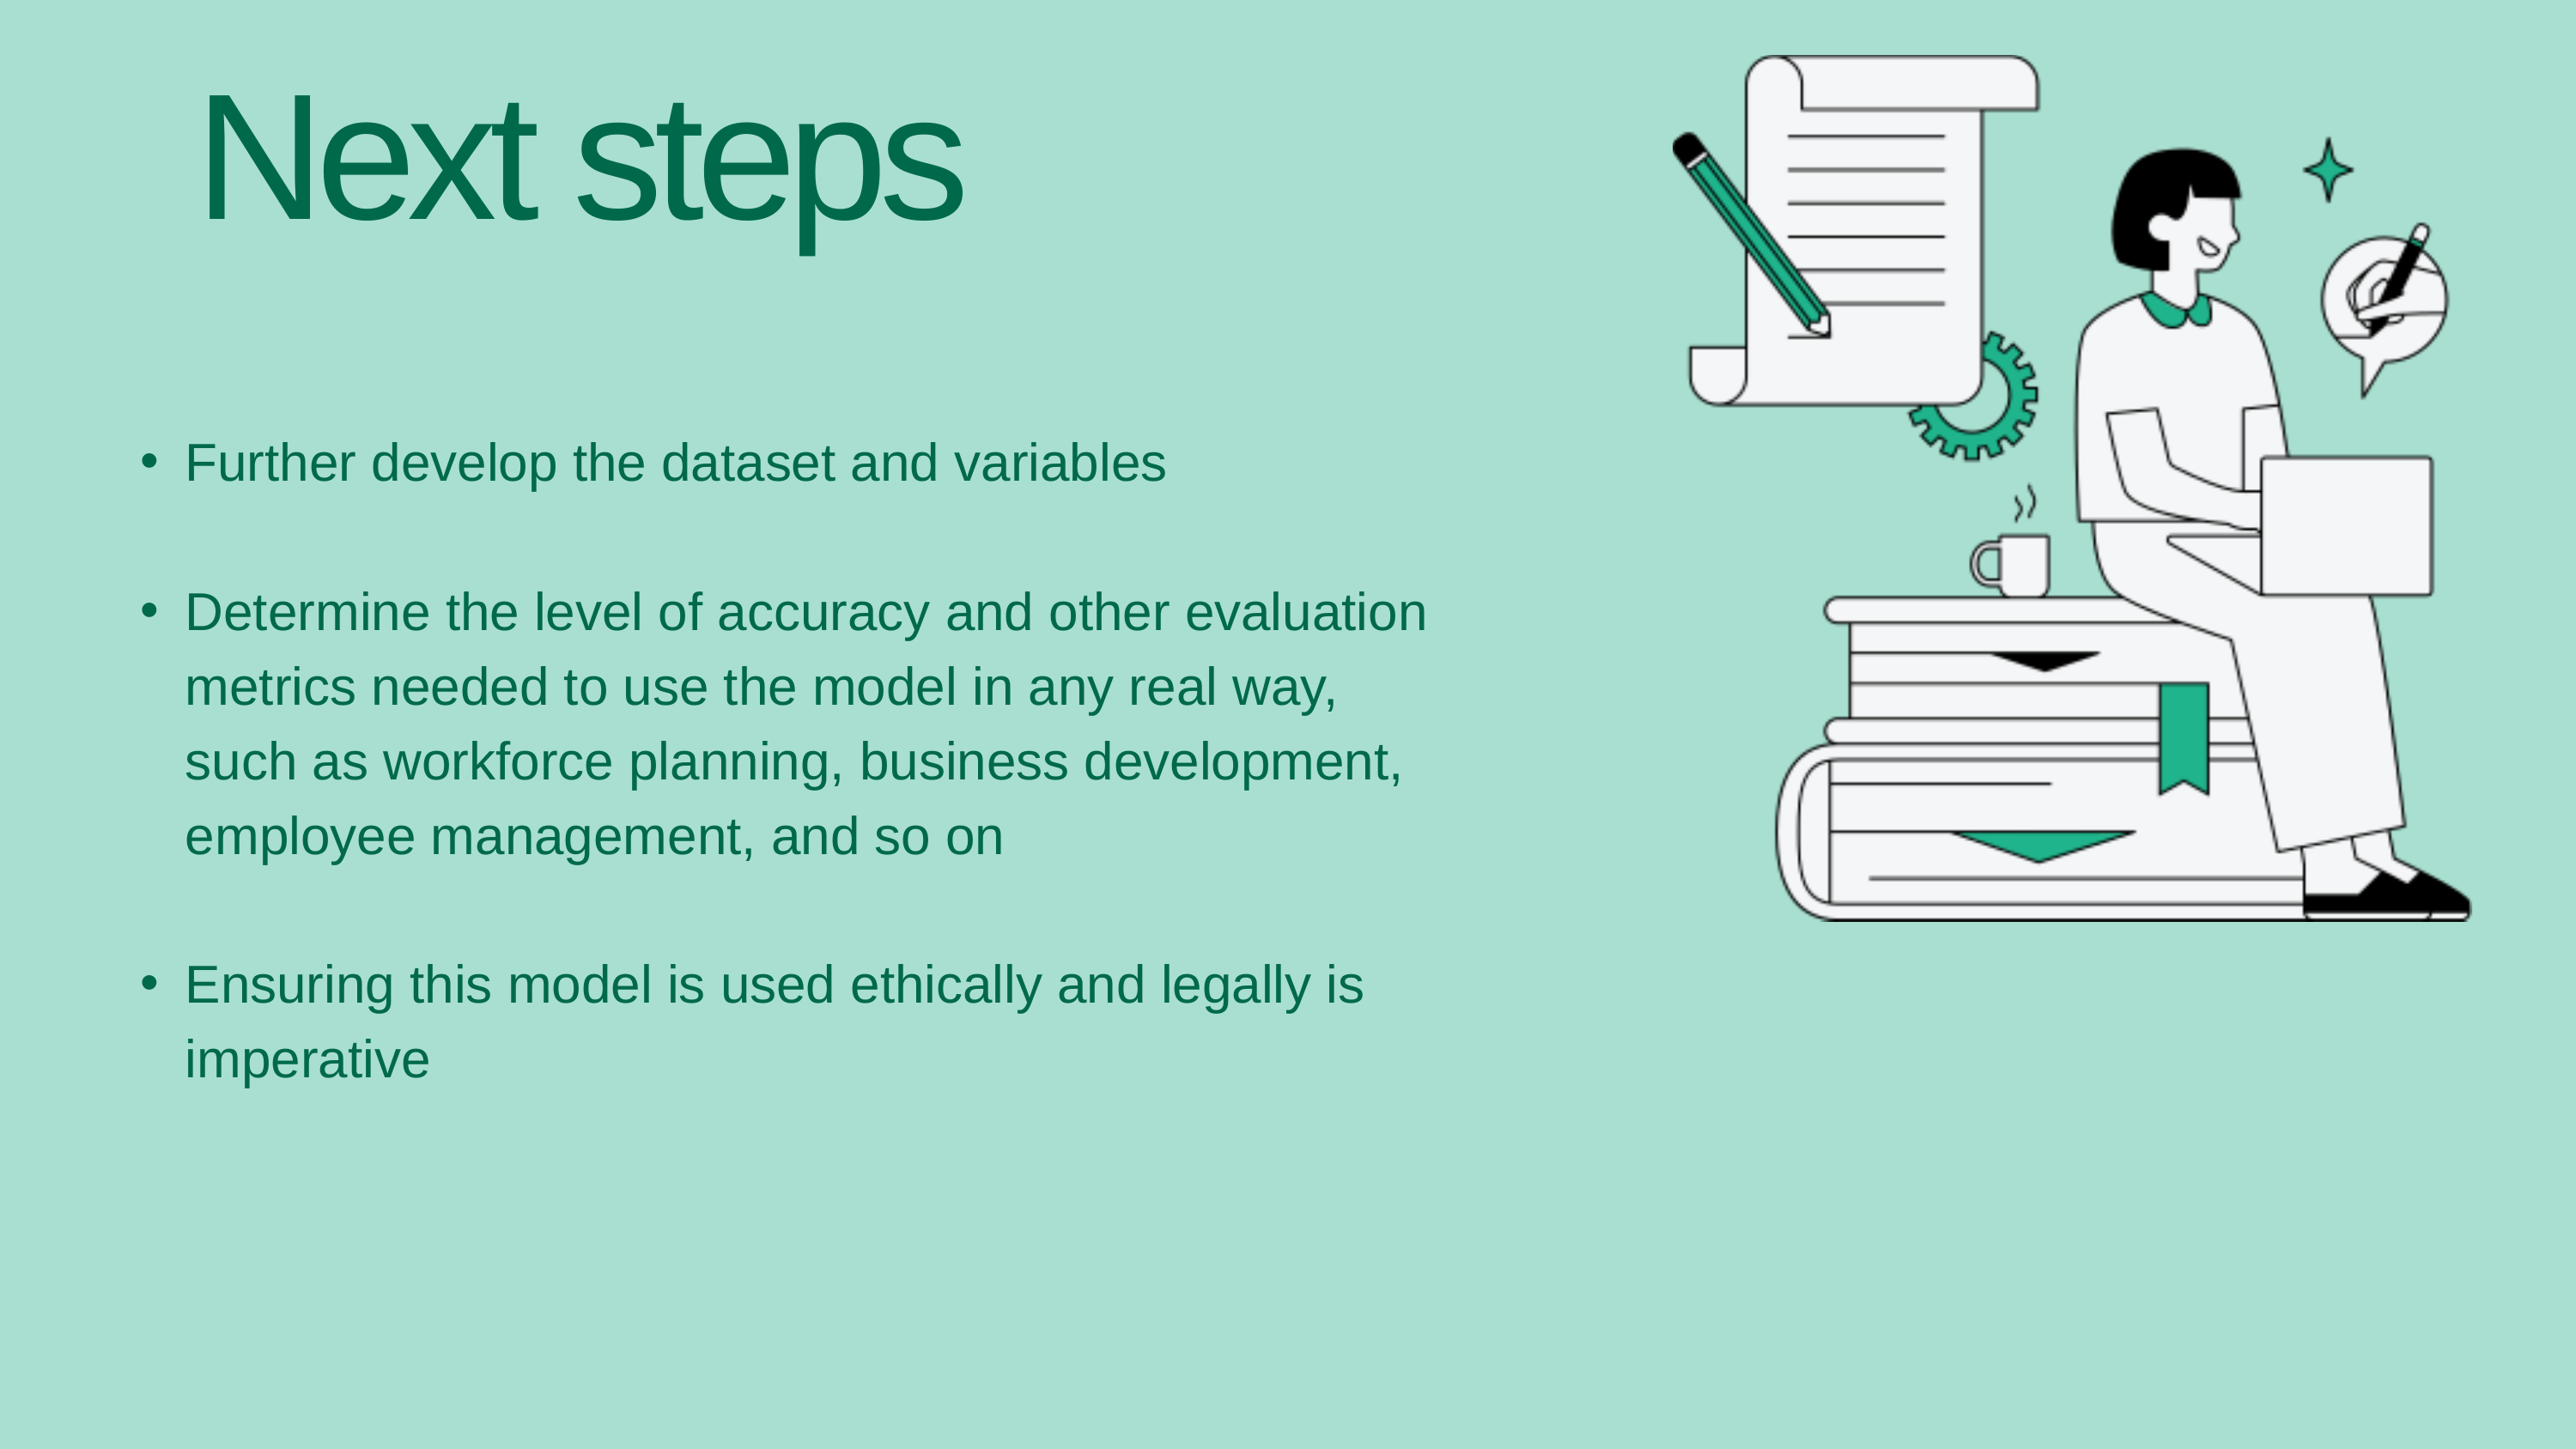

Next steps
Further develop the dataset and variables

Determine the level of accuracy and other evaluation metrics needed to use the model in any real way, such as workforce planning, business development, employee management, and so on

Ensuring this model is used ethically and legally is imperative